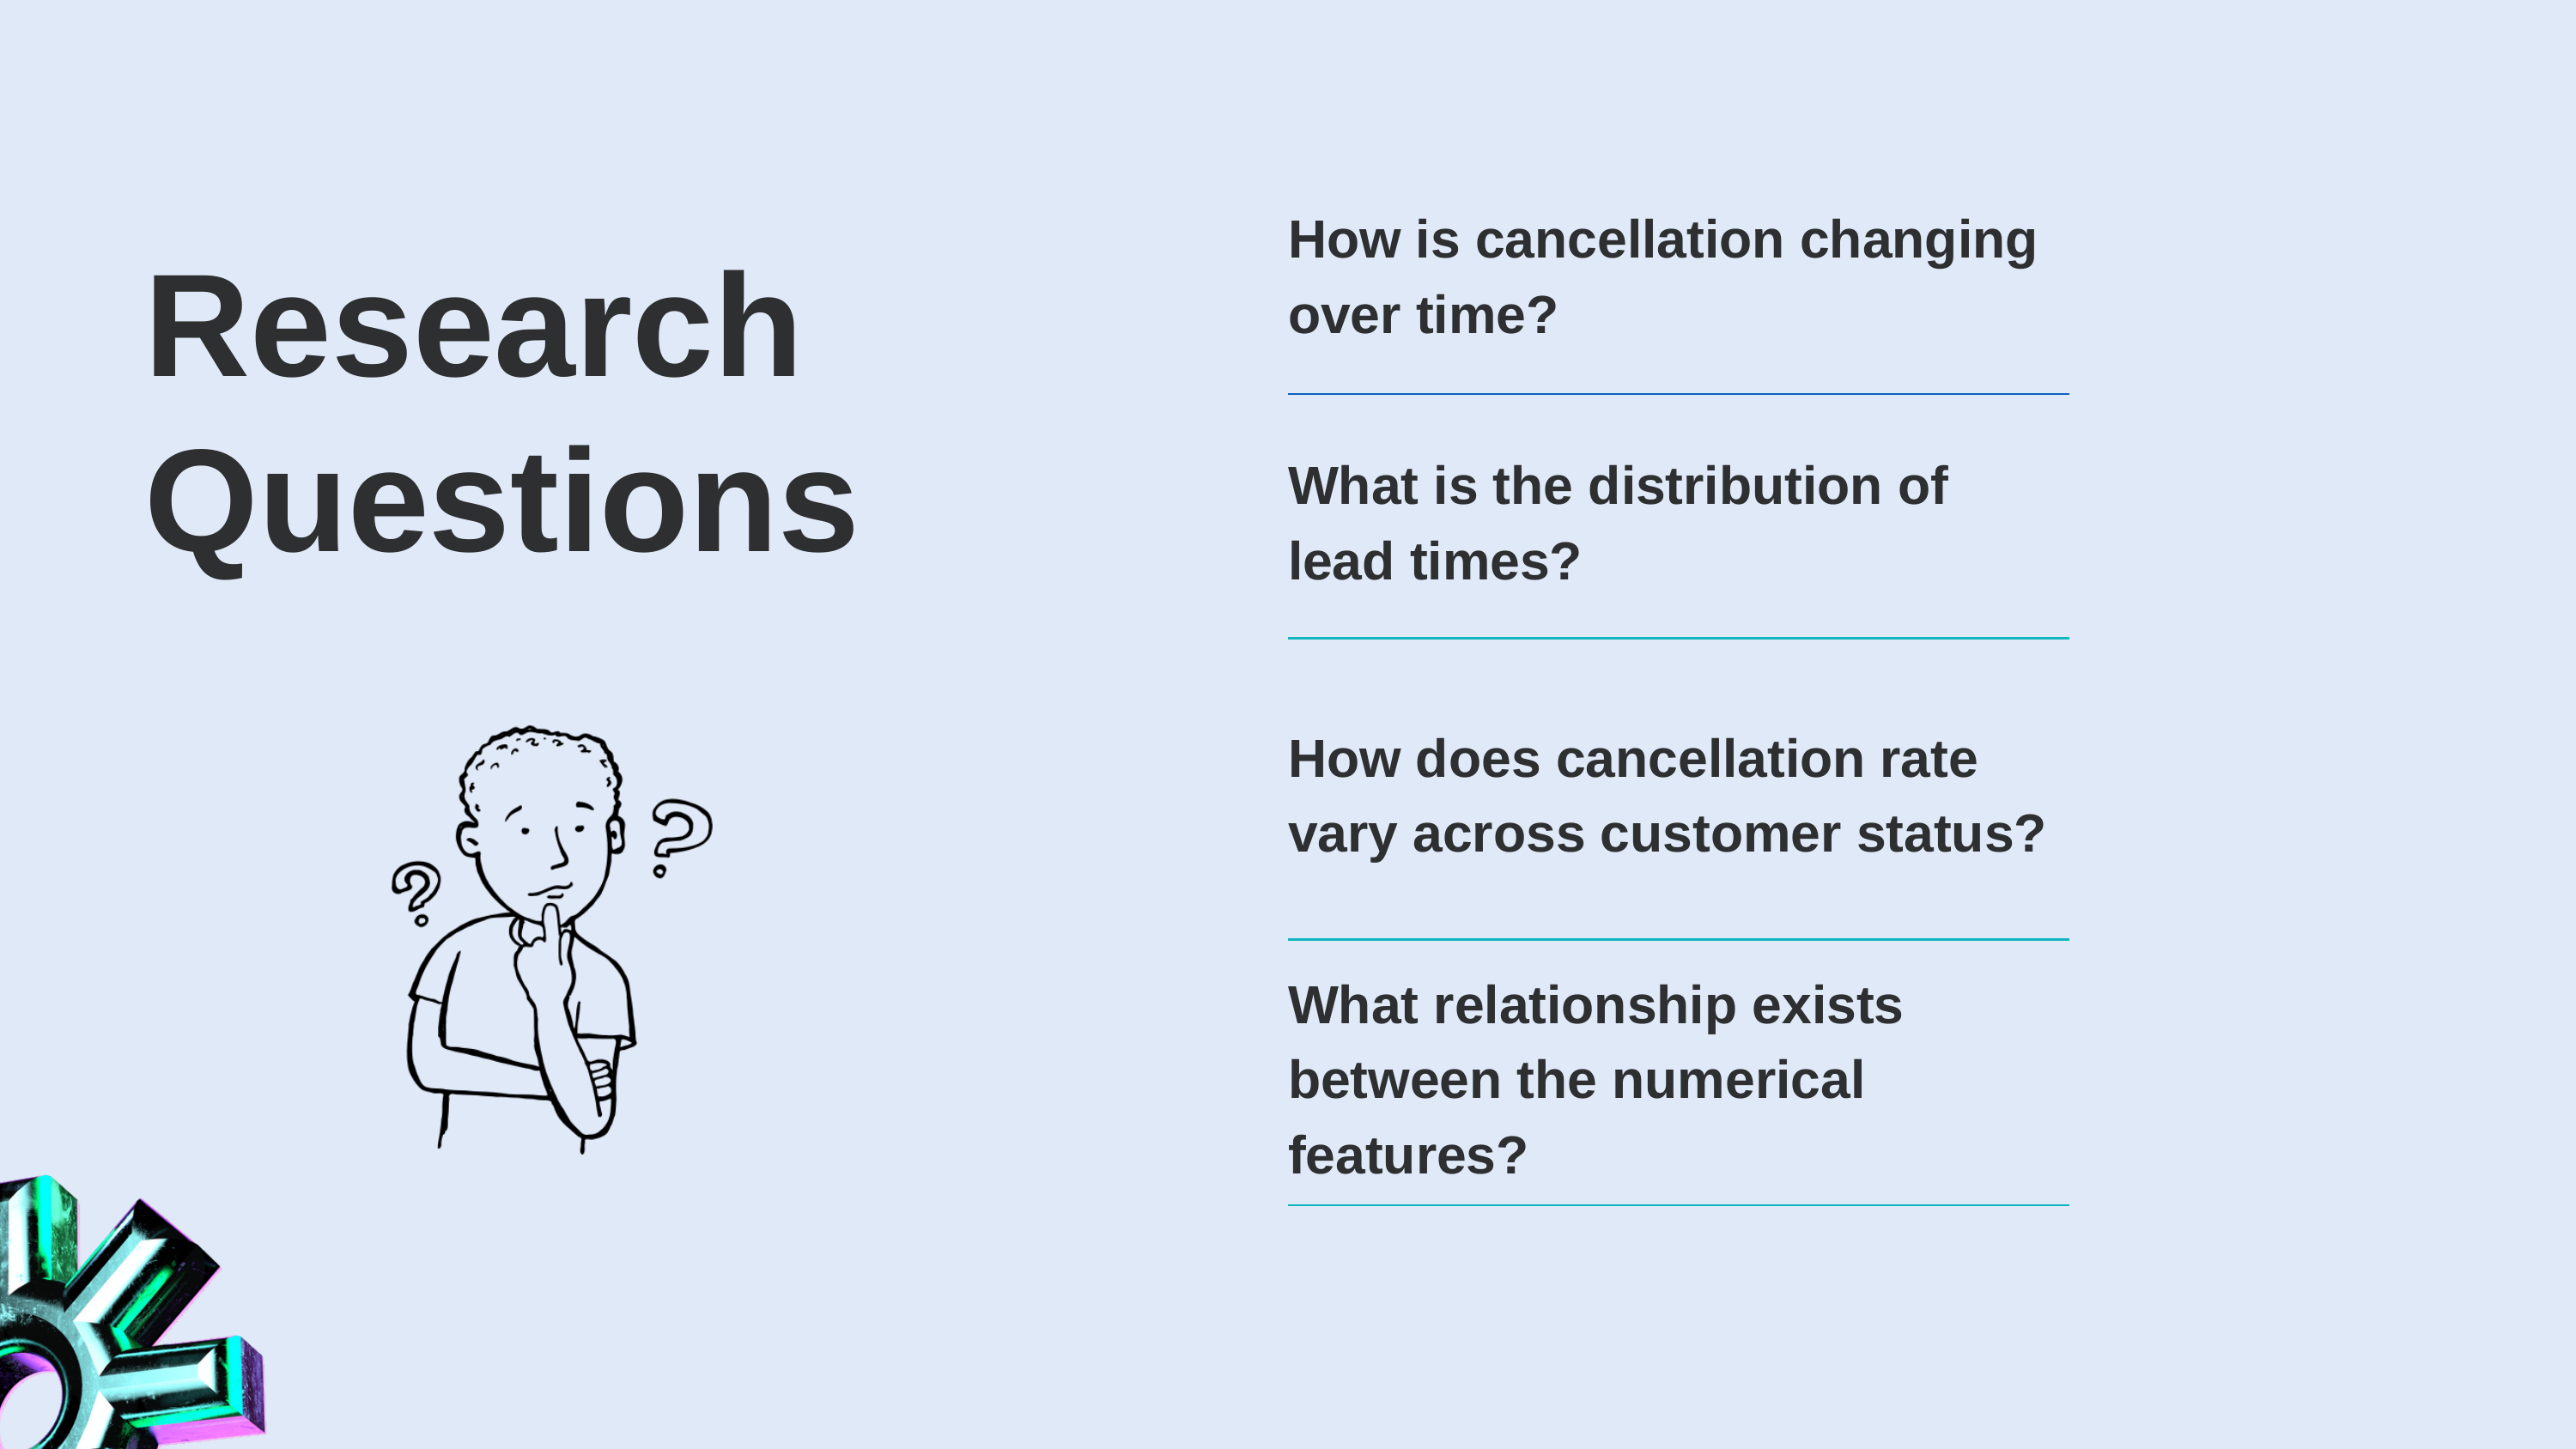

| How is cancellation changing over time? |
| --- |
| What is the distribution of lead times? |
| How does cancellation rate vary across customer status? |
| What relationship exists between the numerical features? |
|  |
Research Questions